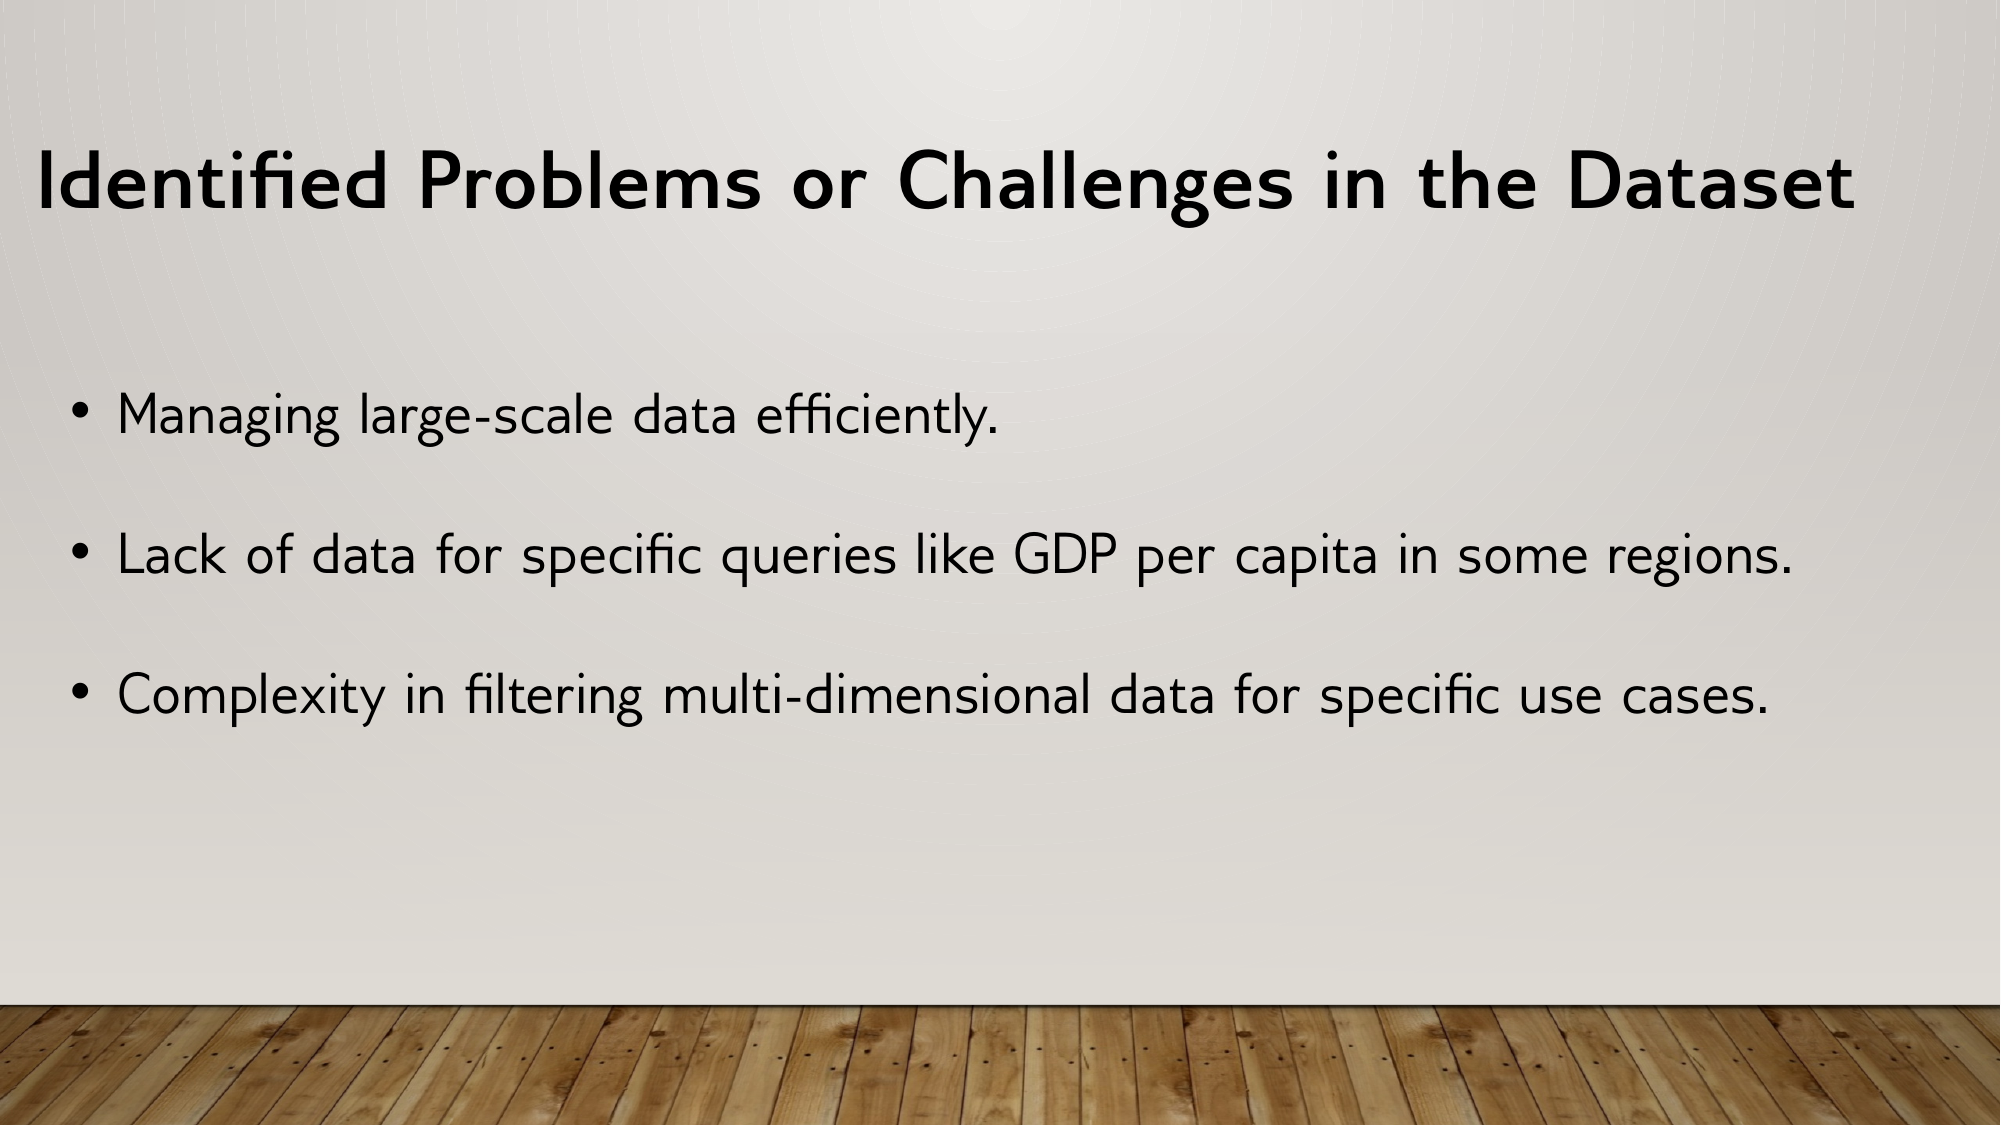

Identified Problems or Challenges in the Dataset
Managing large-scale data efficiently.

Lack of data for specific queries like GDP per capita in some regions.

Complexity in filtering multi-dimensional data for specific use cases.